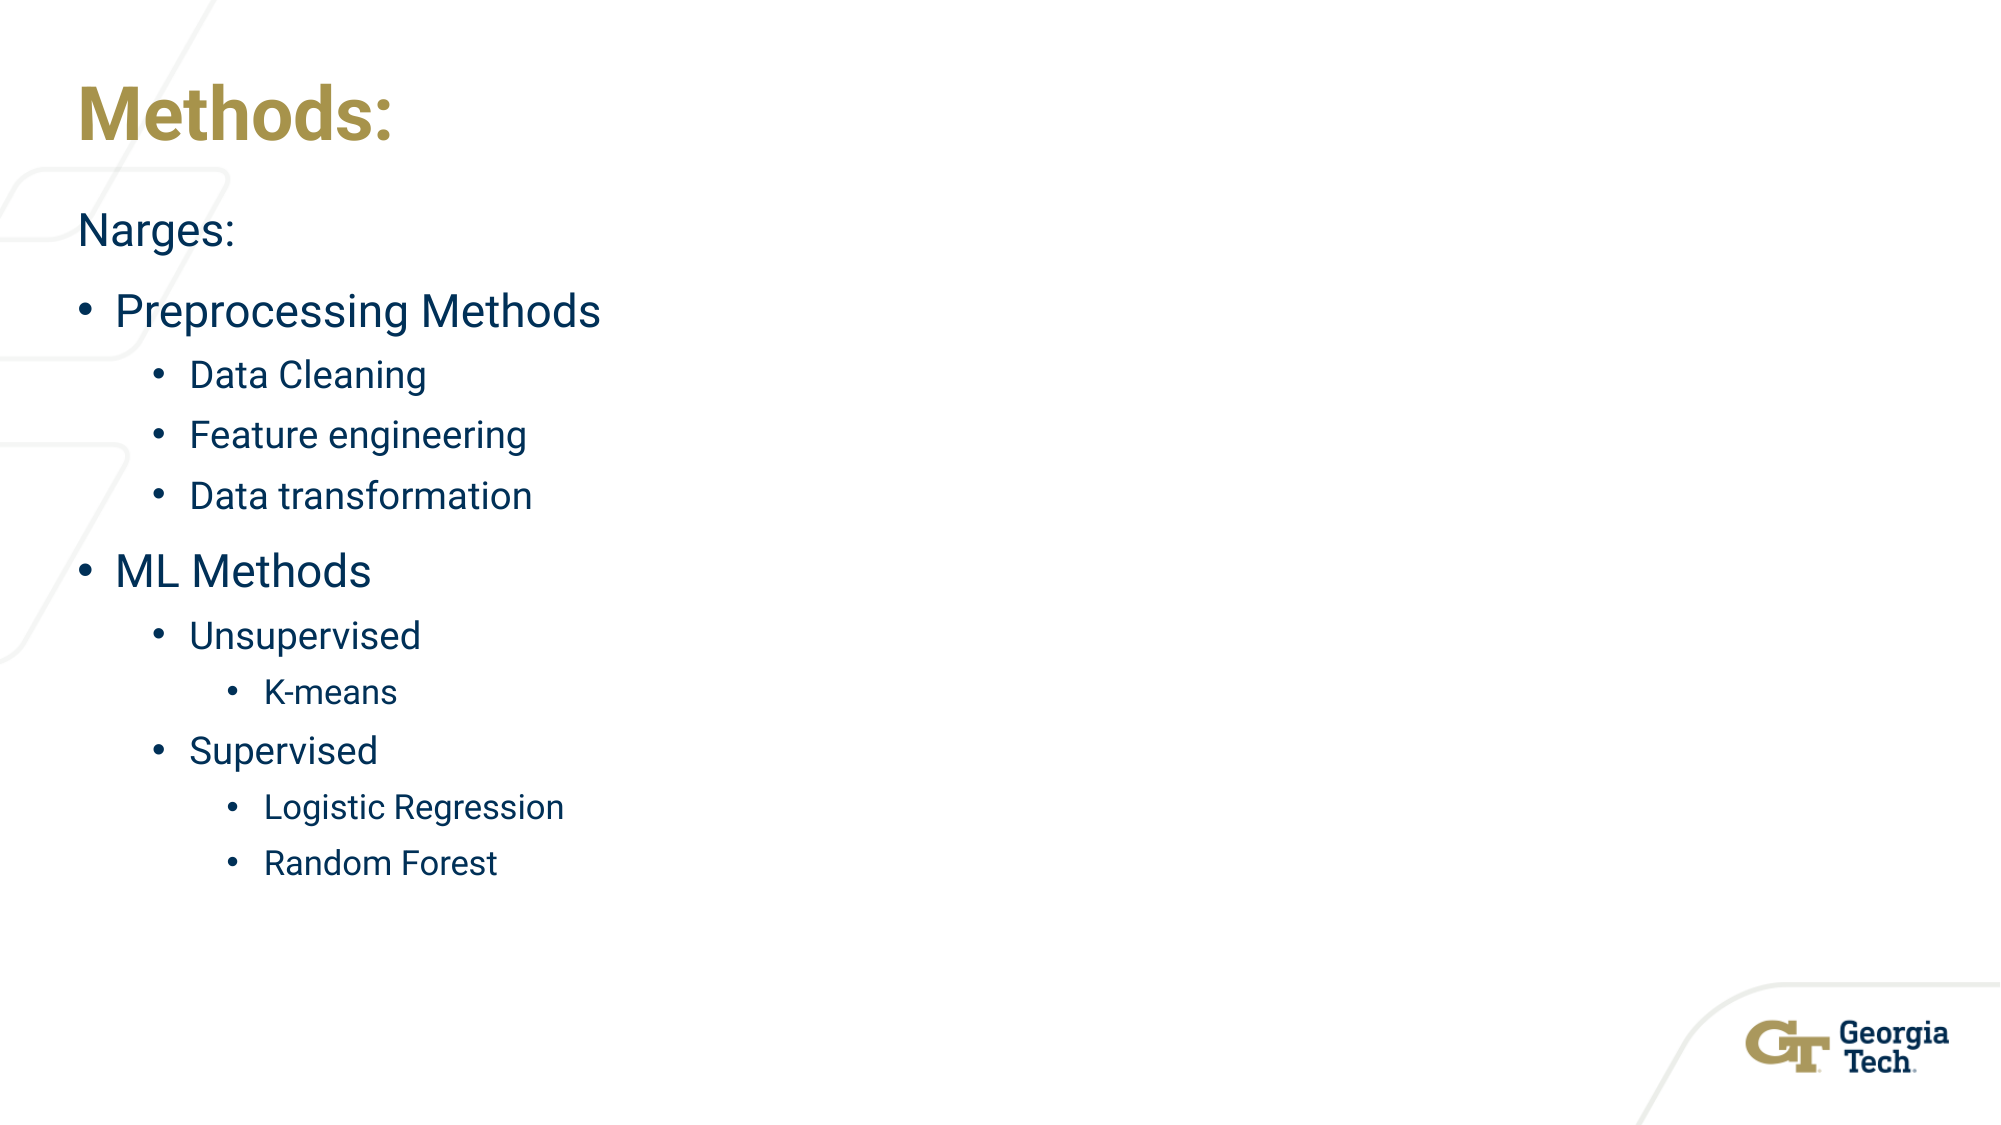

# Methods:
Narges:
Preprocessing Methods
Data Cleaning
Feature engineering
Data transformation
ML Methods
Unsupervised
K-means
Supervised
Logistic Regression
Random Forest